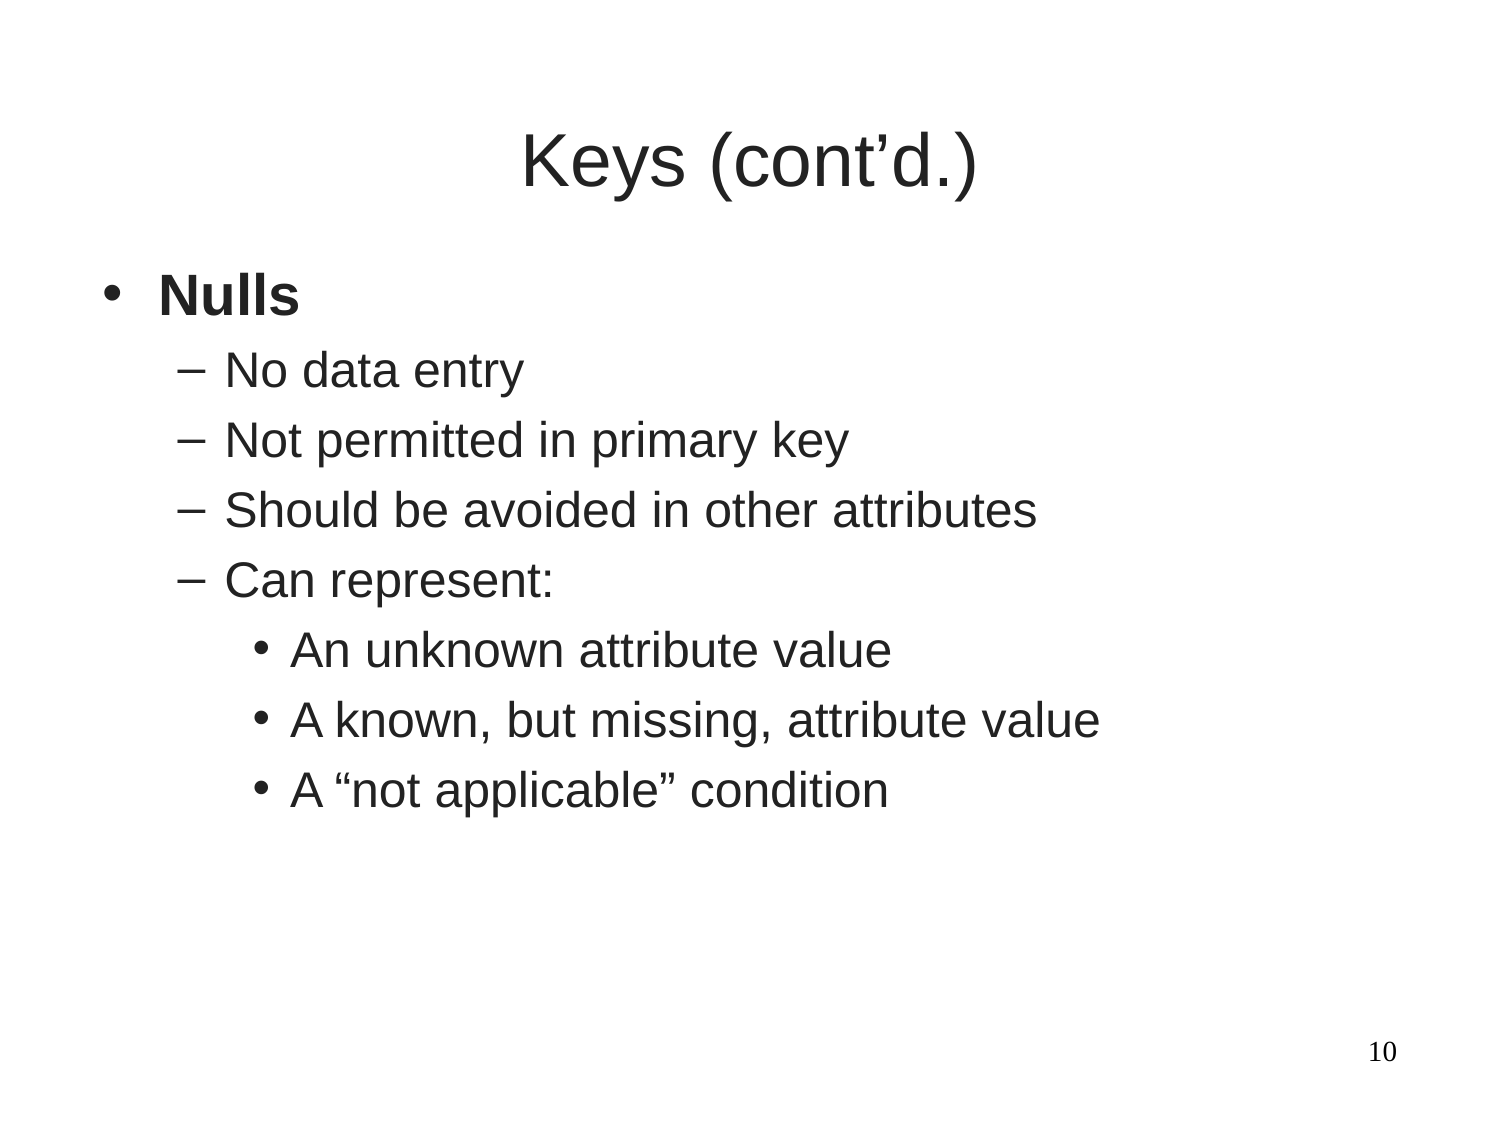

# Keys (cont’d.)
Nulls
No data entry
Not permitted in primary key
Should be avoided in other attributes
Can represent:
An unknown attribute value
A known, but missing, attribute value
A “not applicable” condition
10